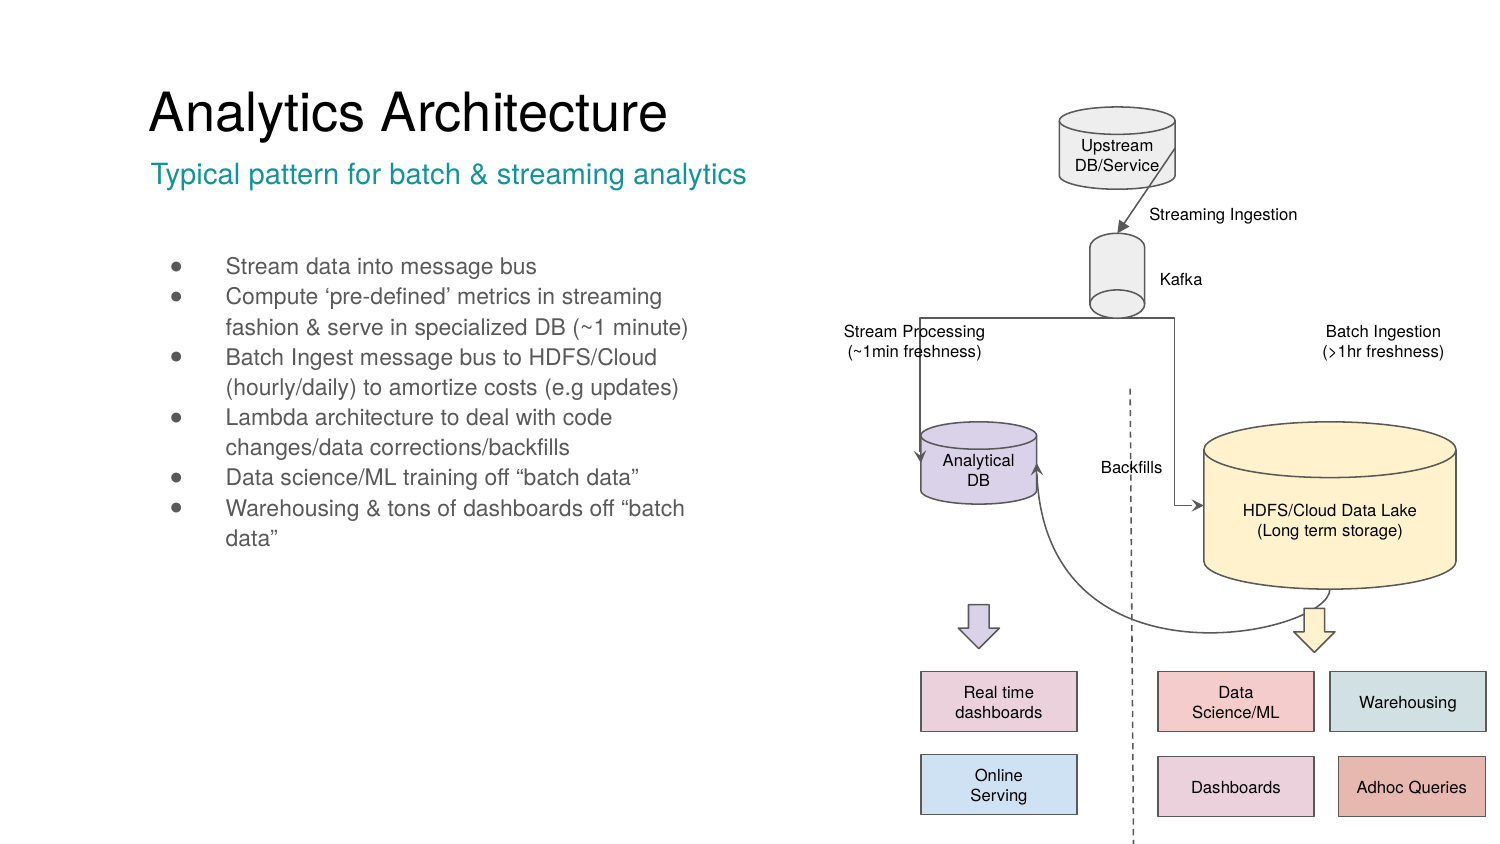

# Analytics Architecture
Upstream DB/Service
Streaming Ingestion

Kafka
Typical pattern for batch & streaming analytics
Stream data into message bus
Compute ‘pre-defined’ metrics in streaming fashion & serve in specialized DB (~1 minute)
Batch Ingest message bus to HDFS/Cloud (hourly/daily) to amortize costs (e.g updates)
Lambda architecture to deal with code changes/data corrections/backfills
Data science/ML training off “batch data”
Warehousing & tons of dashboards off “batch data”

Stream Processing
(~1min freshness)
Batch Ingestion (>1hr freshness)
Analytical
DB
HDFS/Cloud Data Lake
(Long term storage)
Backfills

Real time dashboards
Data Science/ML
Warehousing
Online
Serving
Dashboards
Adhoc Queries